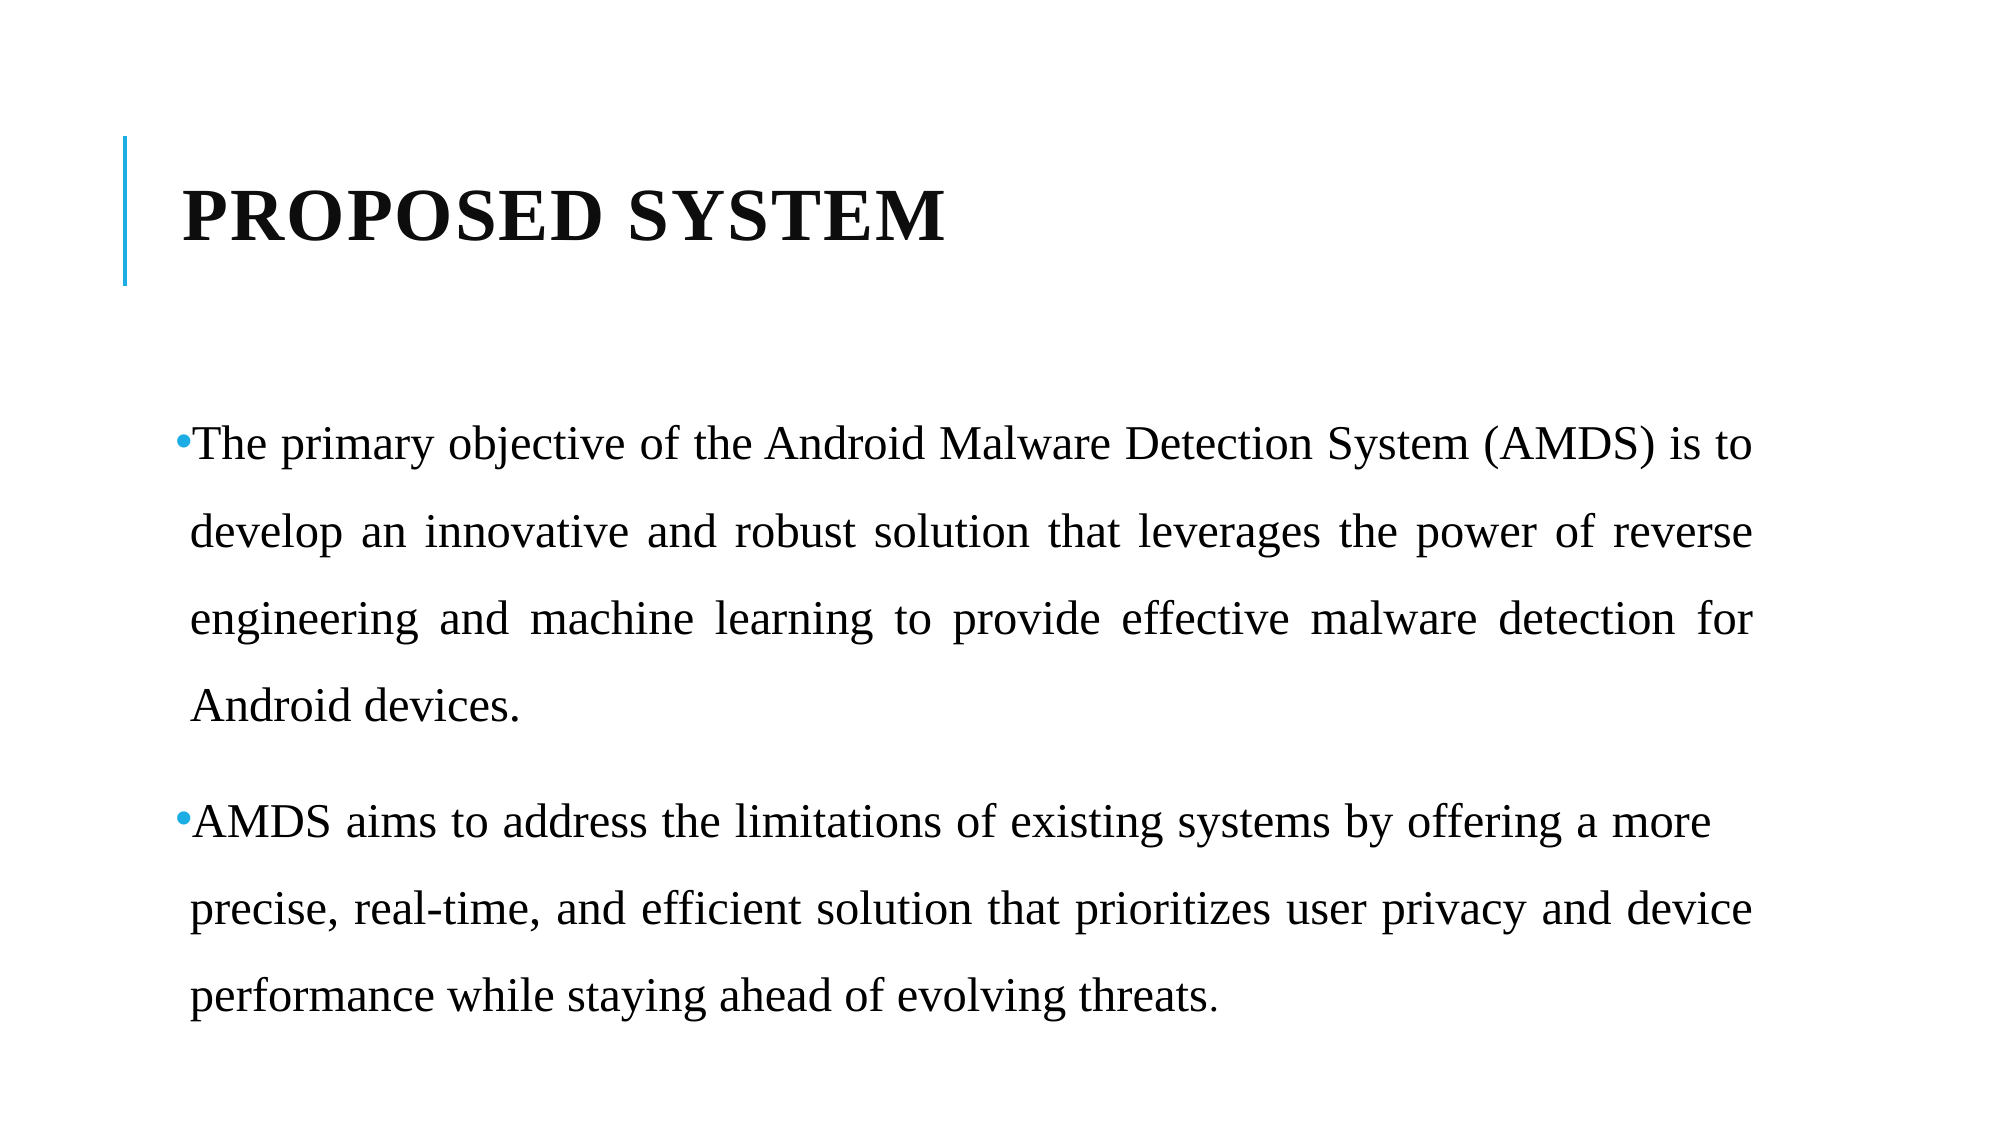

# PROPOSED SYSTEM
The primary objective of the Android Malware Detection System (AMDS) is to develop an innovative and robust solution that leverages the power of reverse engineering and machine learning to provide effective malware detection for Android devices.
AMDS aims to address the limitations of existing systems by offering a more    precise, real-time, and efficient solution that prioritizes user privacy and device performance while staying ahead of evolving threats.